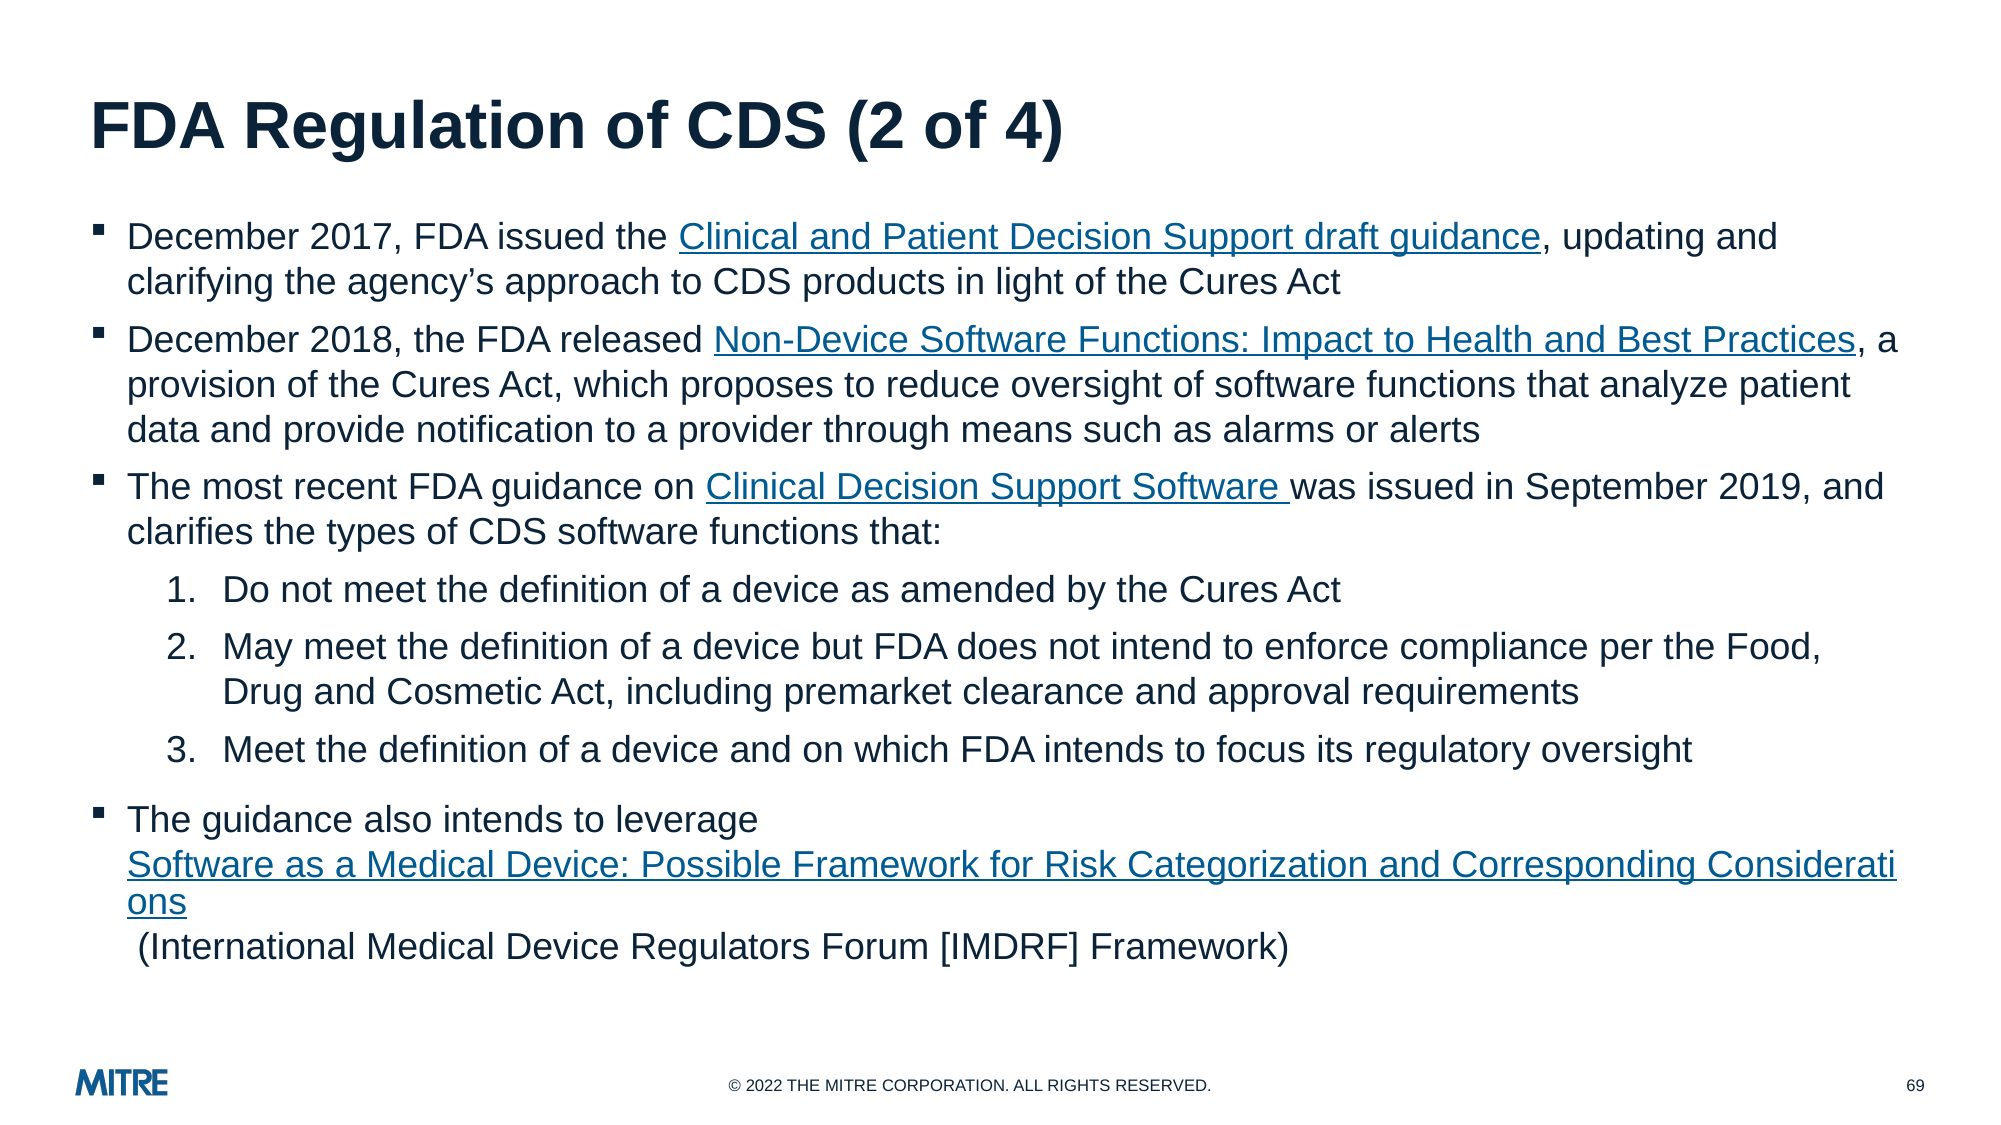

# FDA Regulation of CDS (2 of 4)
December 2017, FDA issued the Clinical and Patient Decision Support draft guidance, updating and clarifying the agency’s approach to CDS products in light of the Cures Act
December 2018, the FDA released Non-Device Software Functions: Impact to Health and Best Practices, a provision of the Cures Act, which proposes to reduce oversight of software functions that analyze patient data and provide notification to a provider through means such as alarms or alerts
The most recent FDA guidance on Clinical Decision Support Software was issued in September 2019, and clarifies the types of CDS software functions that:
Do not meet the definition of a device as amended by the Cures Act
May meet the definition of a device but FDA does not intend to enforce compliance per the Food, Drug and Cosmetic Act, including premarket clearance and approval requirements
Meet the definition of a device and on which FDA intends to focus its regulatory oversight
The guidance also intends to leverage Software as a Medical Device: Possible Framework for Risk Categorization and Corresponding Considerations (International Medical Device Regulators Forum [IMDRF] Framework)

69